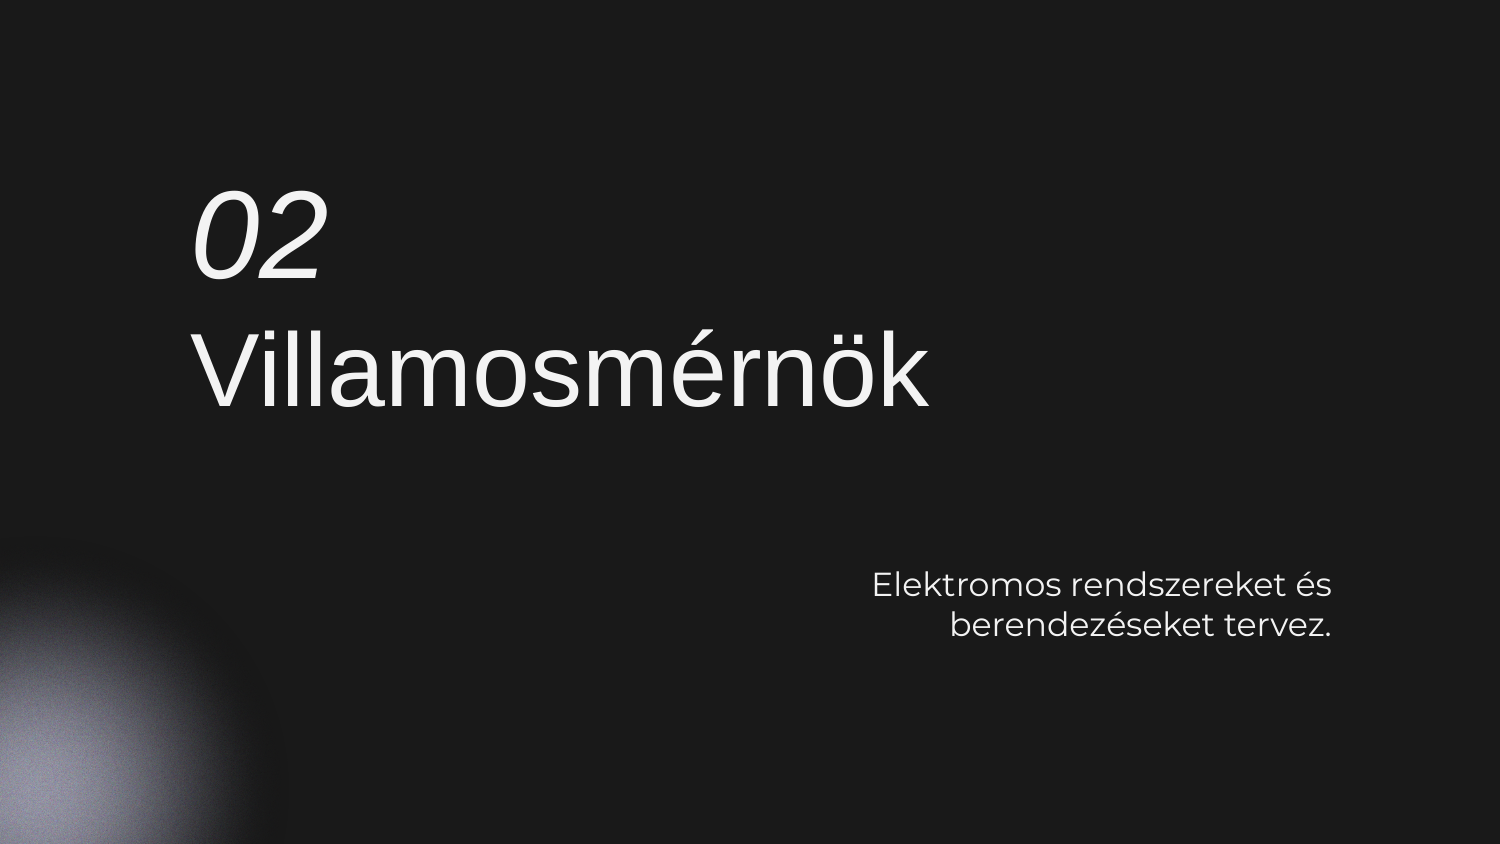

02
# Villamosmérnök
Elektromos rendszereket és berendezéseket tervez.